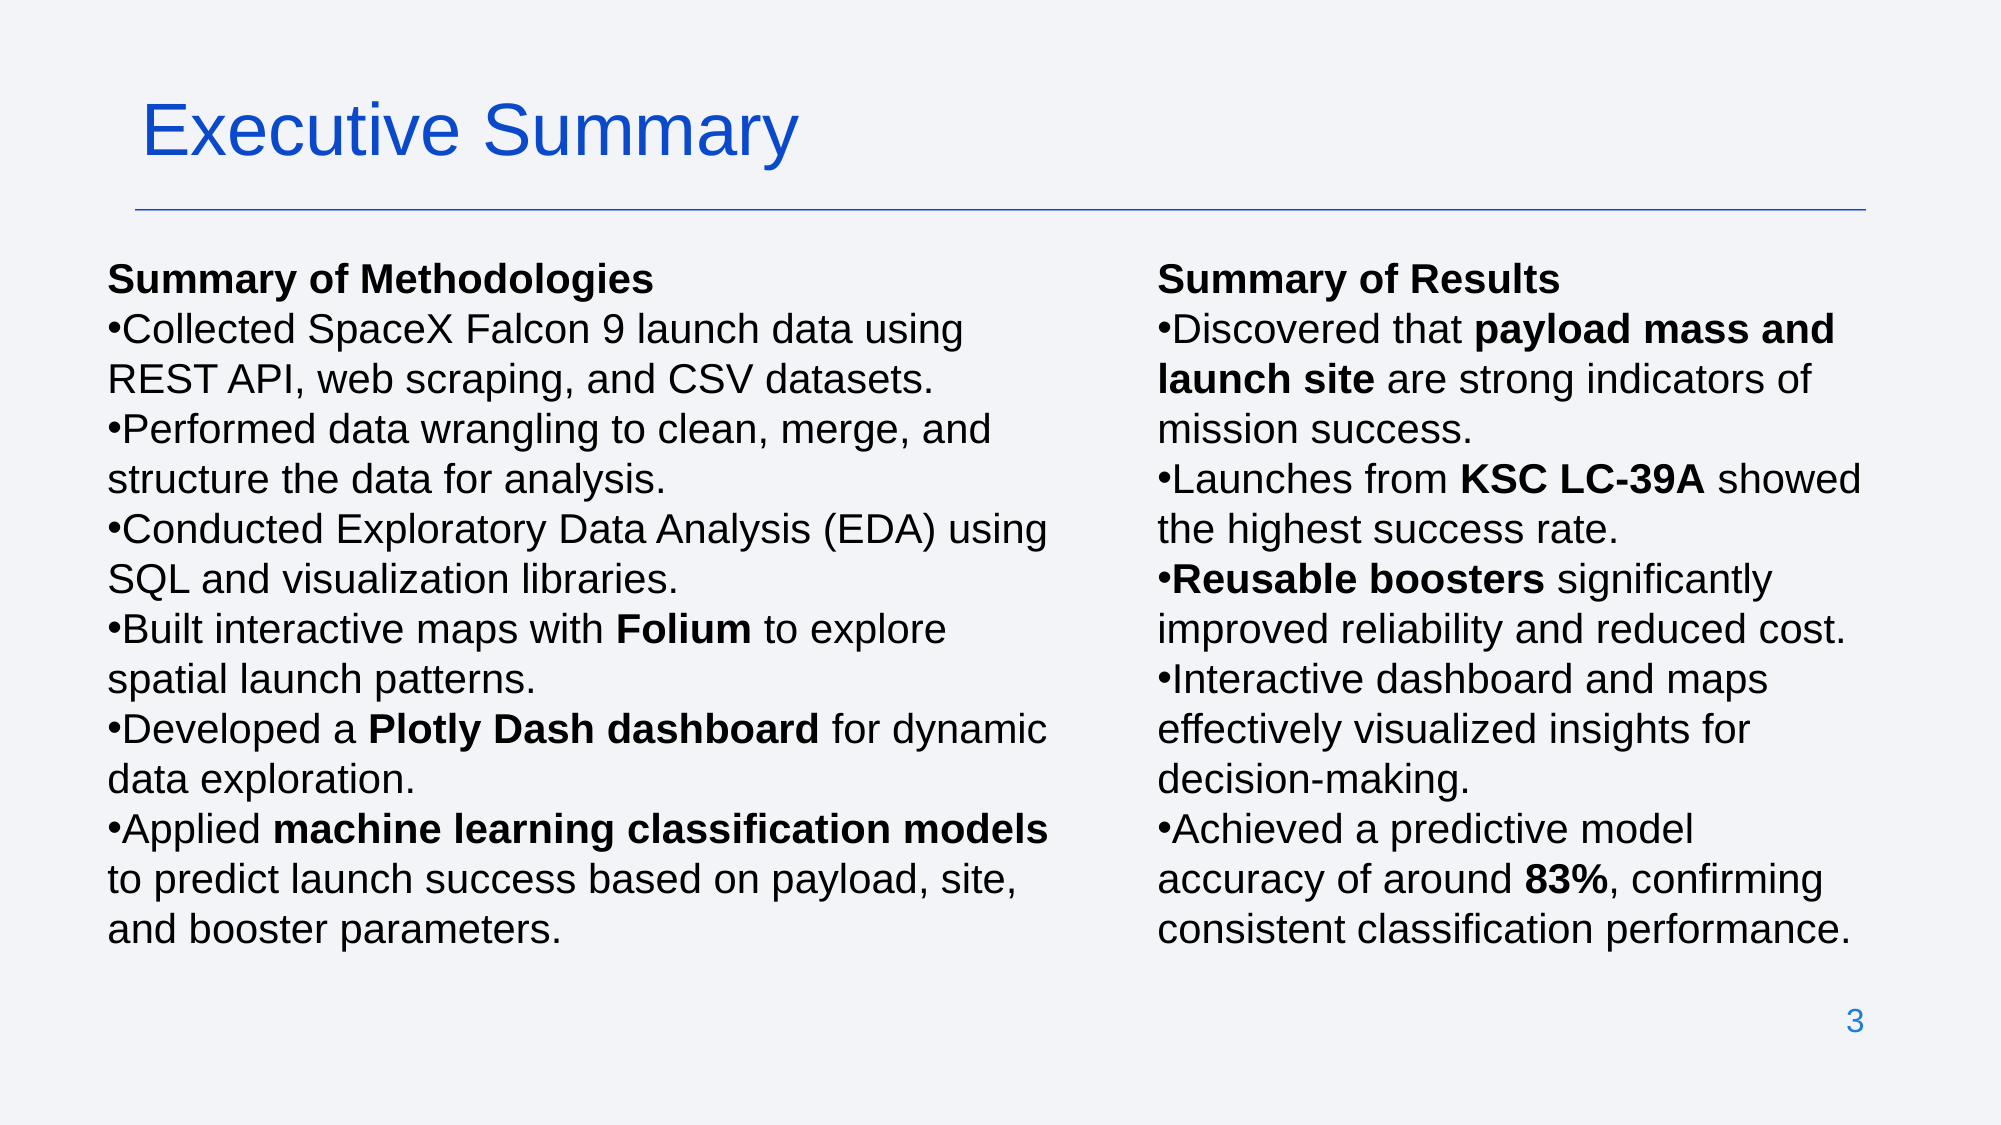

Executive Summary
Summary of Methodologies
Collected SpaceX Falcon 9 launch data using REST API, web scraping, and CSV datasets.
Performed data wrangling to clean, merge, and structure the data for analysis.
Conducted Exploratory Data Analysis (EDA) using SQL and visualization libraries.
Built interactive maps with Folium to explore spatial launch patterns.
Developed a Plotly Dash dashboard for dynamic data exploration.
Applied machine learning classification models to predict launch success based on payload, site, and booster parameters.
Summary of Results
Discovered that payload mass and launch site are strong indicators of mission success.
Launches from KSC LC-39A showed the highest success rate.
Reusable boosters significantly improved reliability and reduced cost.
Interactive dashboard and maps effectively visualized insights for decision-making.
Achieved a predictive model accuracy of around 83%, confirming consistent classification performance.
3